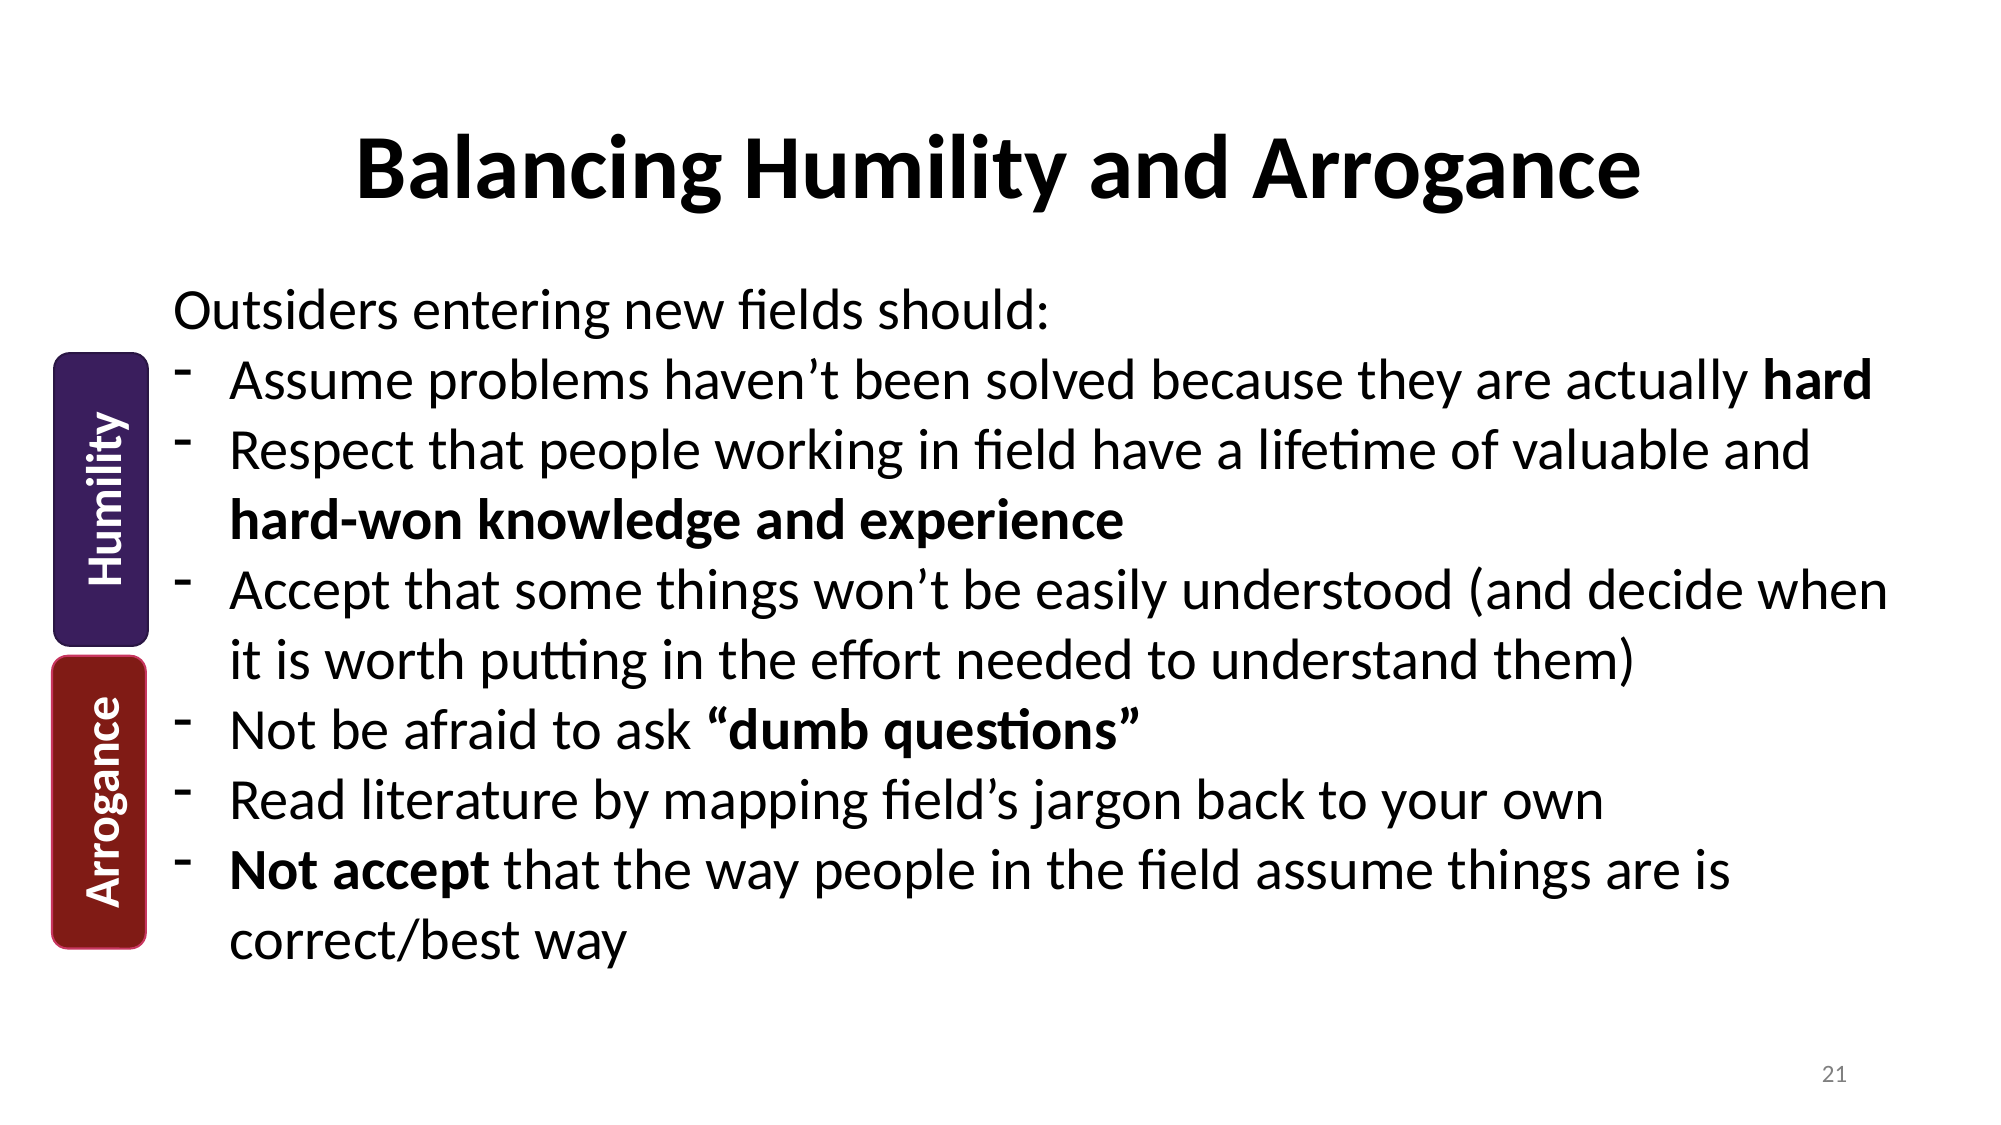

# Balancing Humility and Arrogance
Outsiders entering new fields should:
Assume problems haven’t been solved because they are actually hard
Respect that people working in field have a lifetime of valuable and hard-won knowledge and experience
Accept that some things won’t be easily understood (and decide when it is worth putting in the effort needed to understand them)
Not be afraid to ask “dumb questions”
Read literature by mapping field’s jargon back to your own
Not accept that the way people in the field assume things are is correct/best way

Humility
Arrogance
21